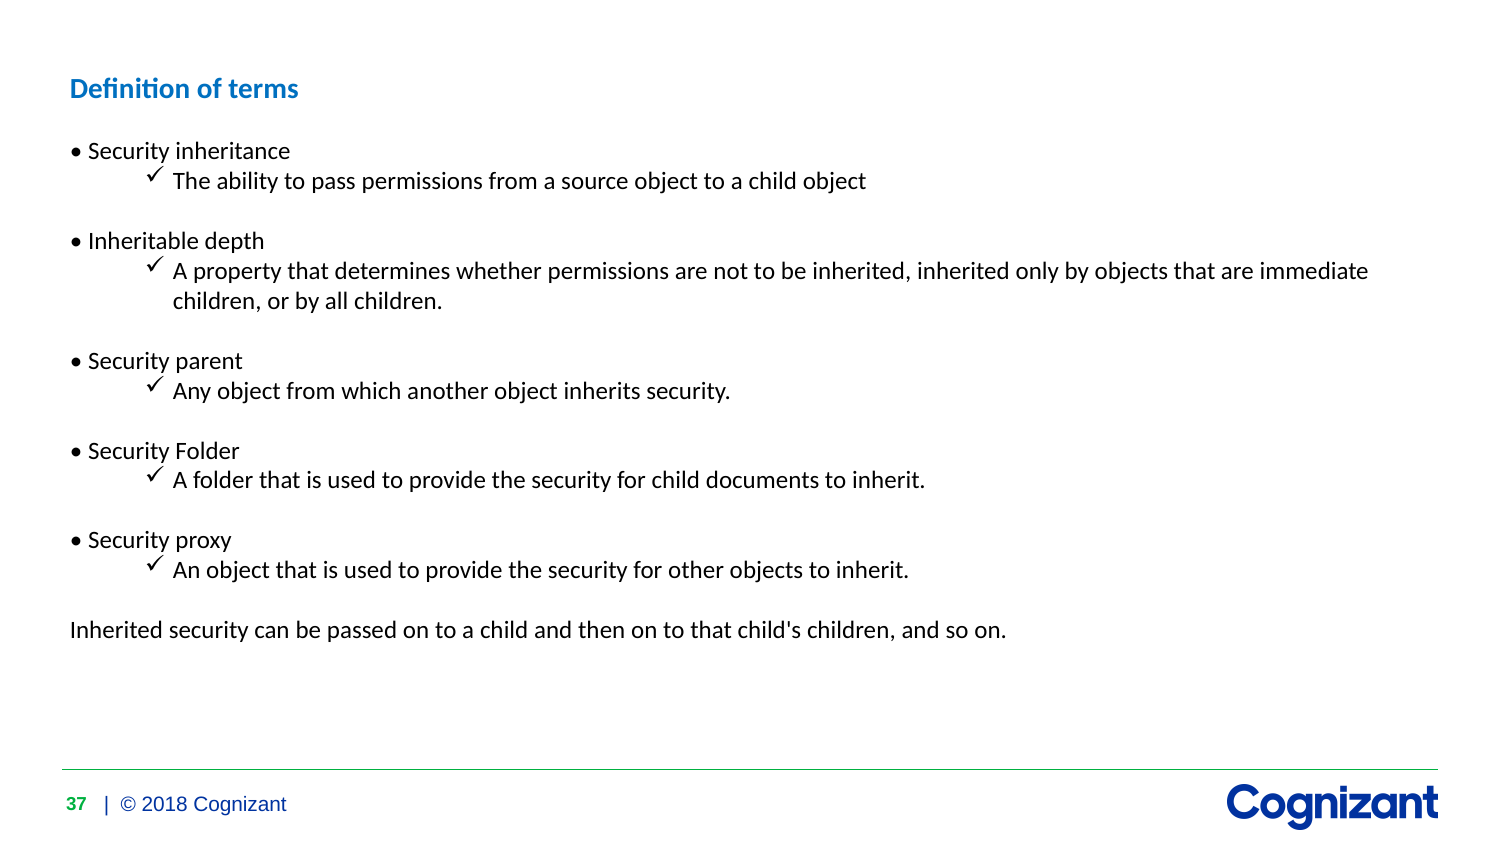

Definition of terms
• Security inheritance
The ability to pass permissions from a source object to a child object

• Inheritable depth
A property that determines whether permissions are not to be inherited, inherited only by objects that are immediate children, or by all children.

• Security parent
Any object from which another object inherits security.

• Security Folder
A folder that is used to provide the security for child documents to inherit.

• Security proxy
An object that is used to provide the security for other objects to inherit.
Inherited security can be passed on to a child and then on to that child's children, and so on.

37